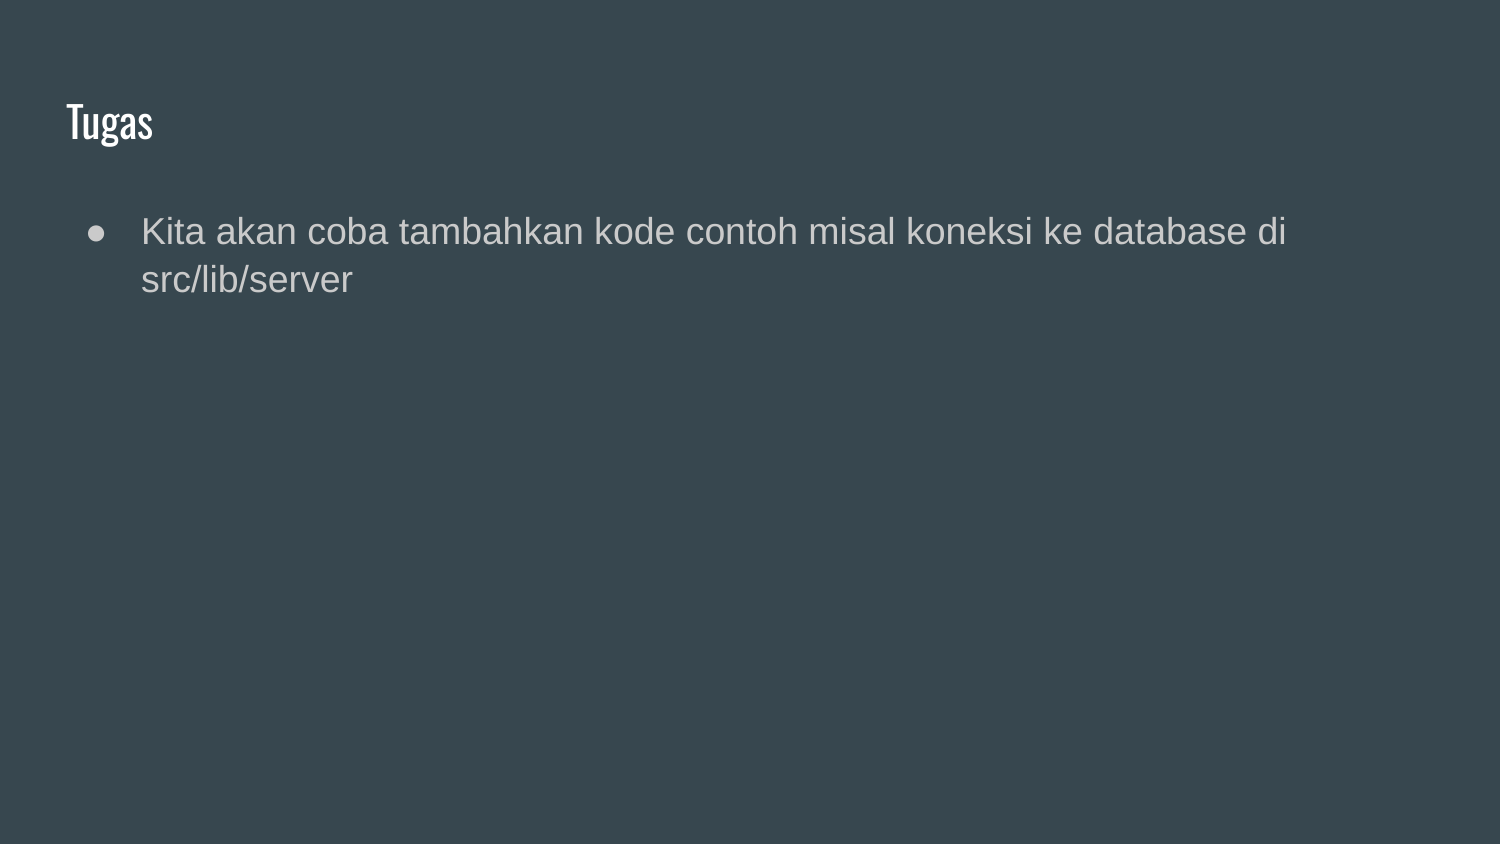

# Tugas
Kita akan coba tambahkan kode contoh misal koneksi ke database di src/lib/server